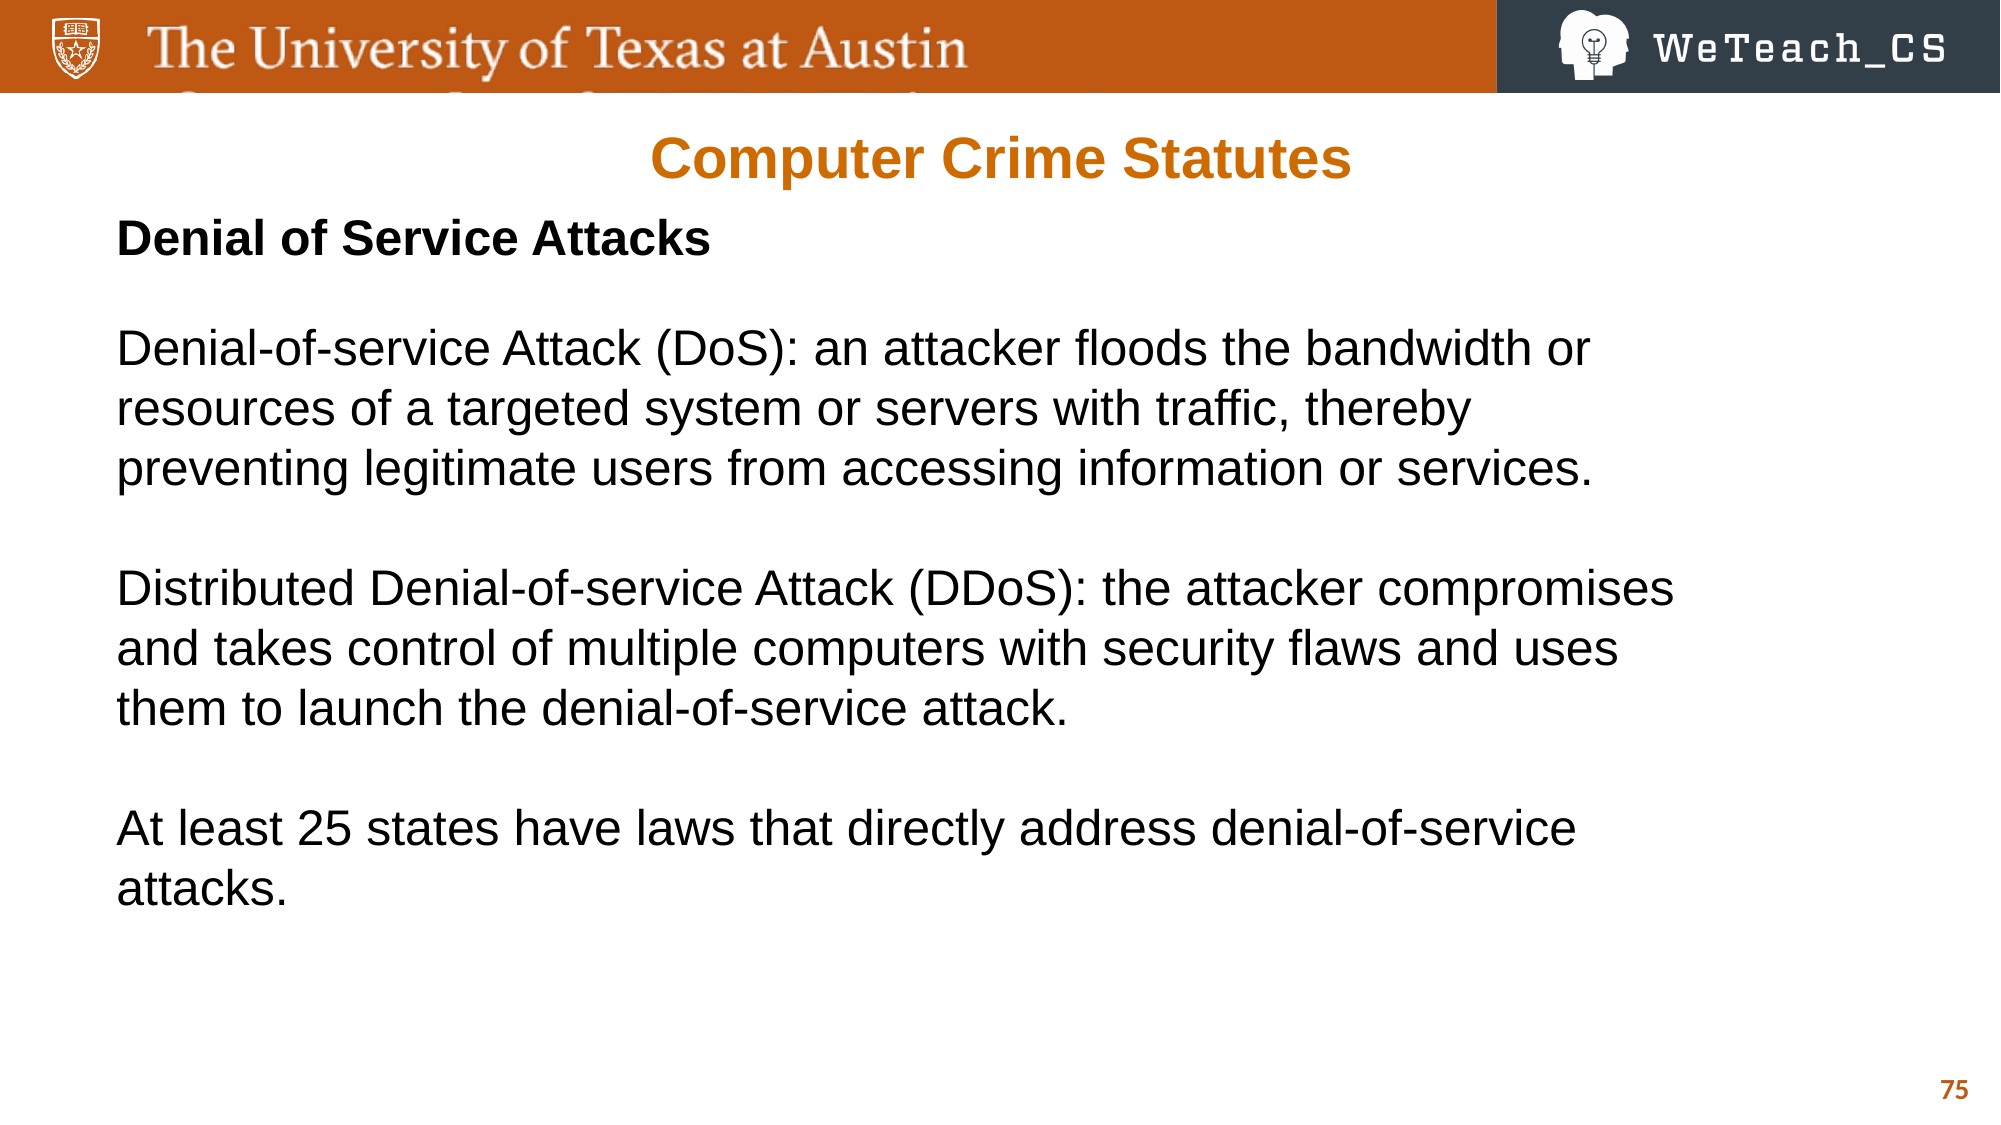

Computer Crime Statutes
Denial of Service Attacks

Denial-of-service Attack (DoS): an attacker floods the bandwidth or resources of a targeted system or servers with traffic, thereby preventing legitimate users from accessing information or services.

Distributed Denial-of-service Attack (DDoS): the attacker compromises and takes control of multiple computers with security flaws and uses them to launch the denial-of-service attack.

At least 25 states have laws that directly address denial-of-service attacks.